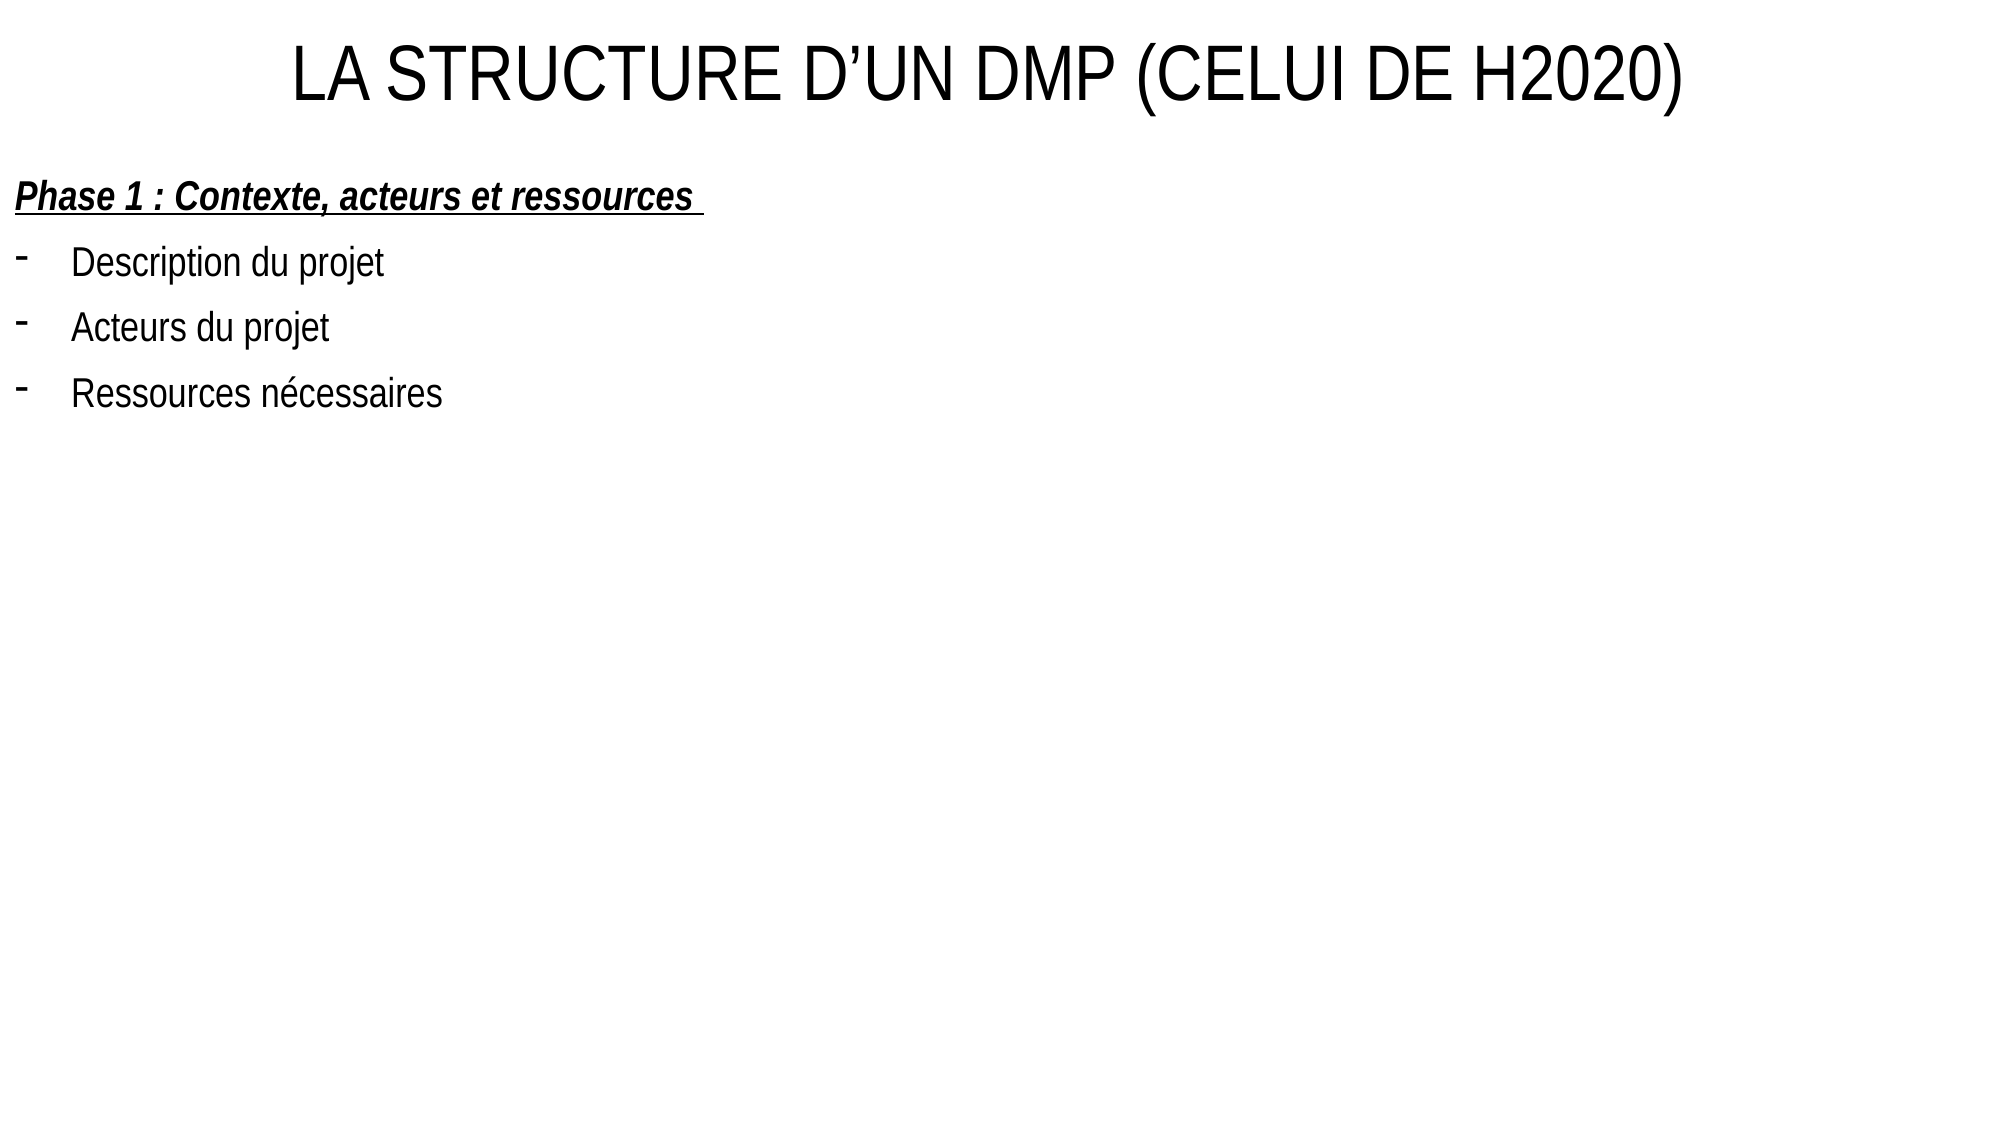

# La structure d’un DMP (Celui de H2020)

Phase 1 : Contexte, acteurs et ressources
Description du projet
Acteurs du projet
Ressources nécessaires